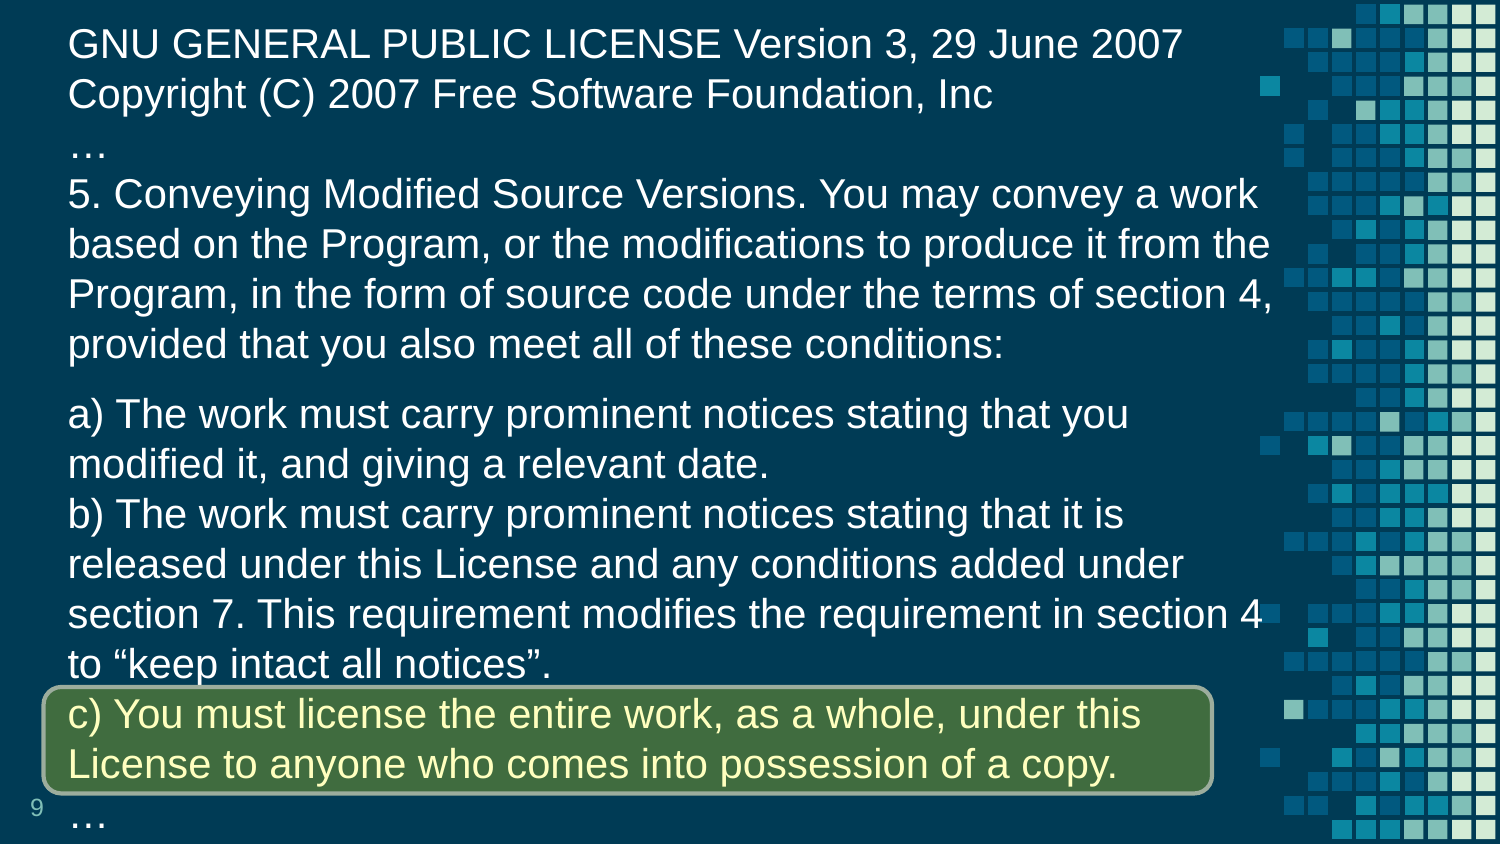

GNU GENERAL PUBLIC LICENSE Version 3, 29 June 2007
Copyright (C) 2007 Free Software Foundation, Inc
…
5. Conveying Modified Source Versions. You may convey a work based on the Program, or the modifications to produce it from the Program, in the form of source code under the terms of section 4, provided that you also meet all of these conditions:

a) The work must carry prominent notices stating that you modified it, and giving a relevant date.
b) The work must carry prominent notices stating that it is released under this License and any conditions added under section 7. This requirement modifies the requirement in section 4 to “keep intact all notices”.
c) You must license the entire work, as a whole, under this License to anyone who comes into possession of a copy.
…

9